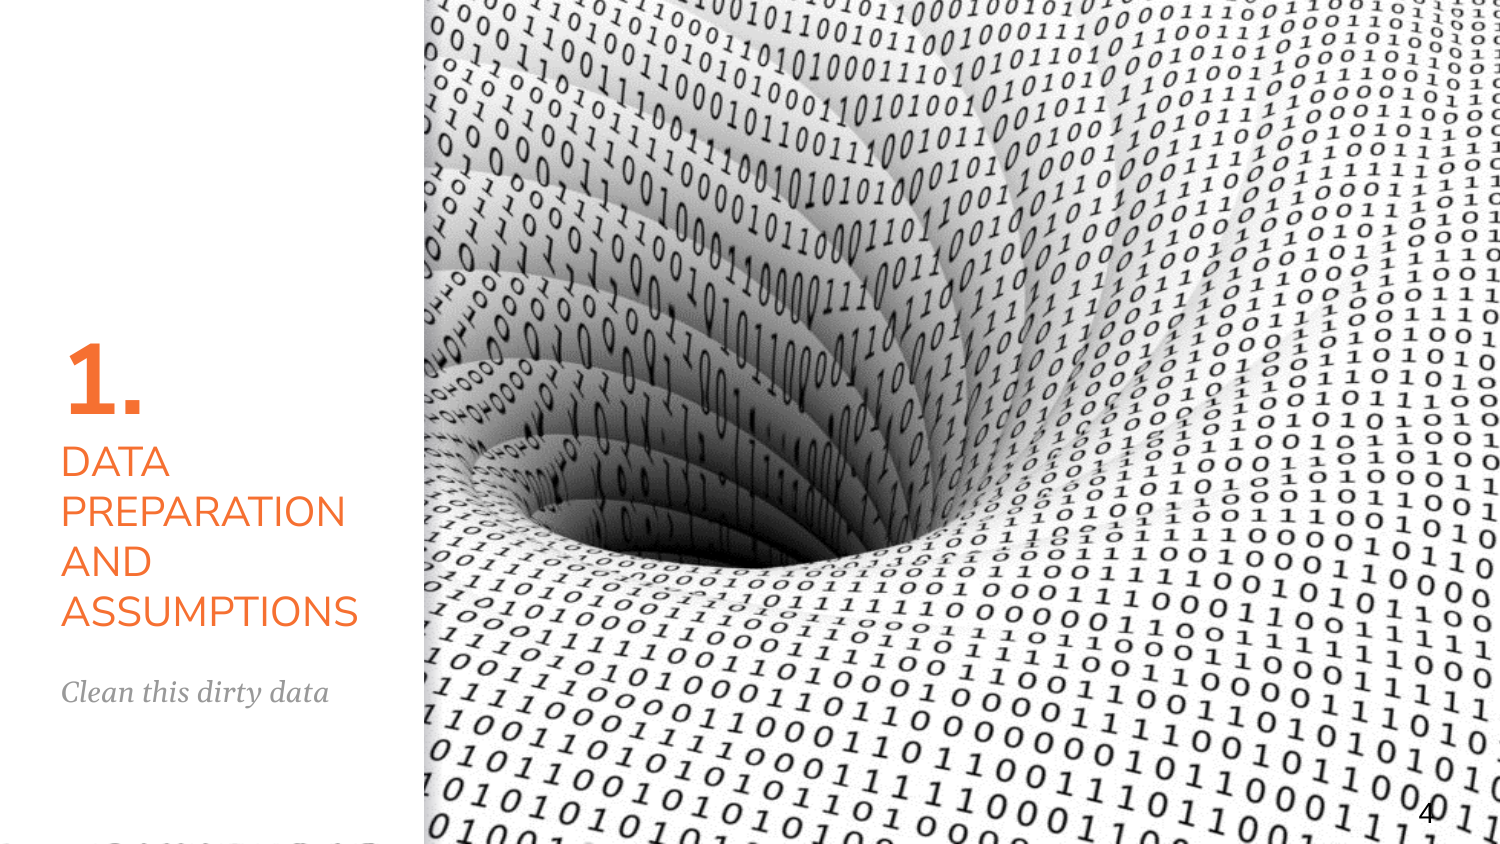

# 1.
DATA PREPARATION AND ASSUMPTIONS
Clean this dirty data
4